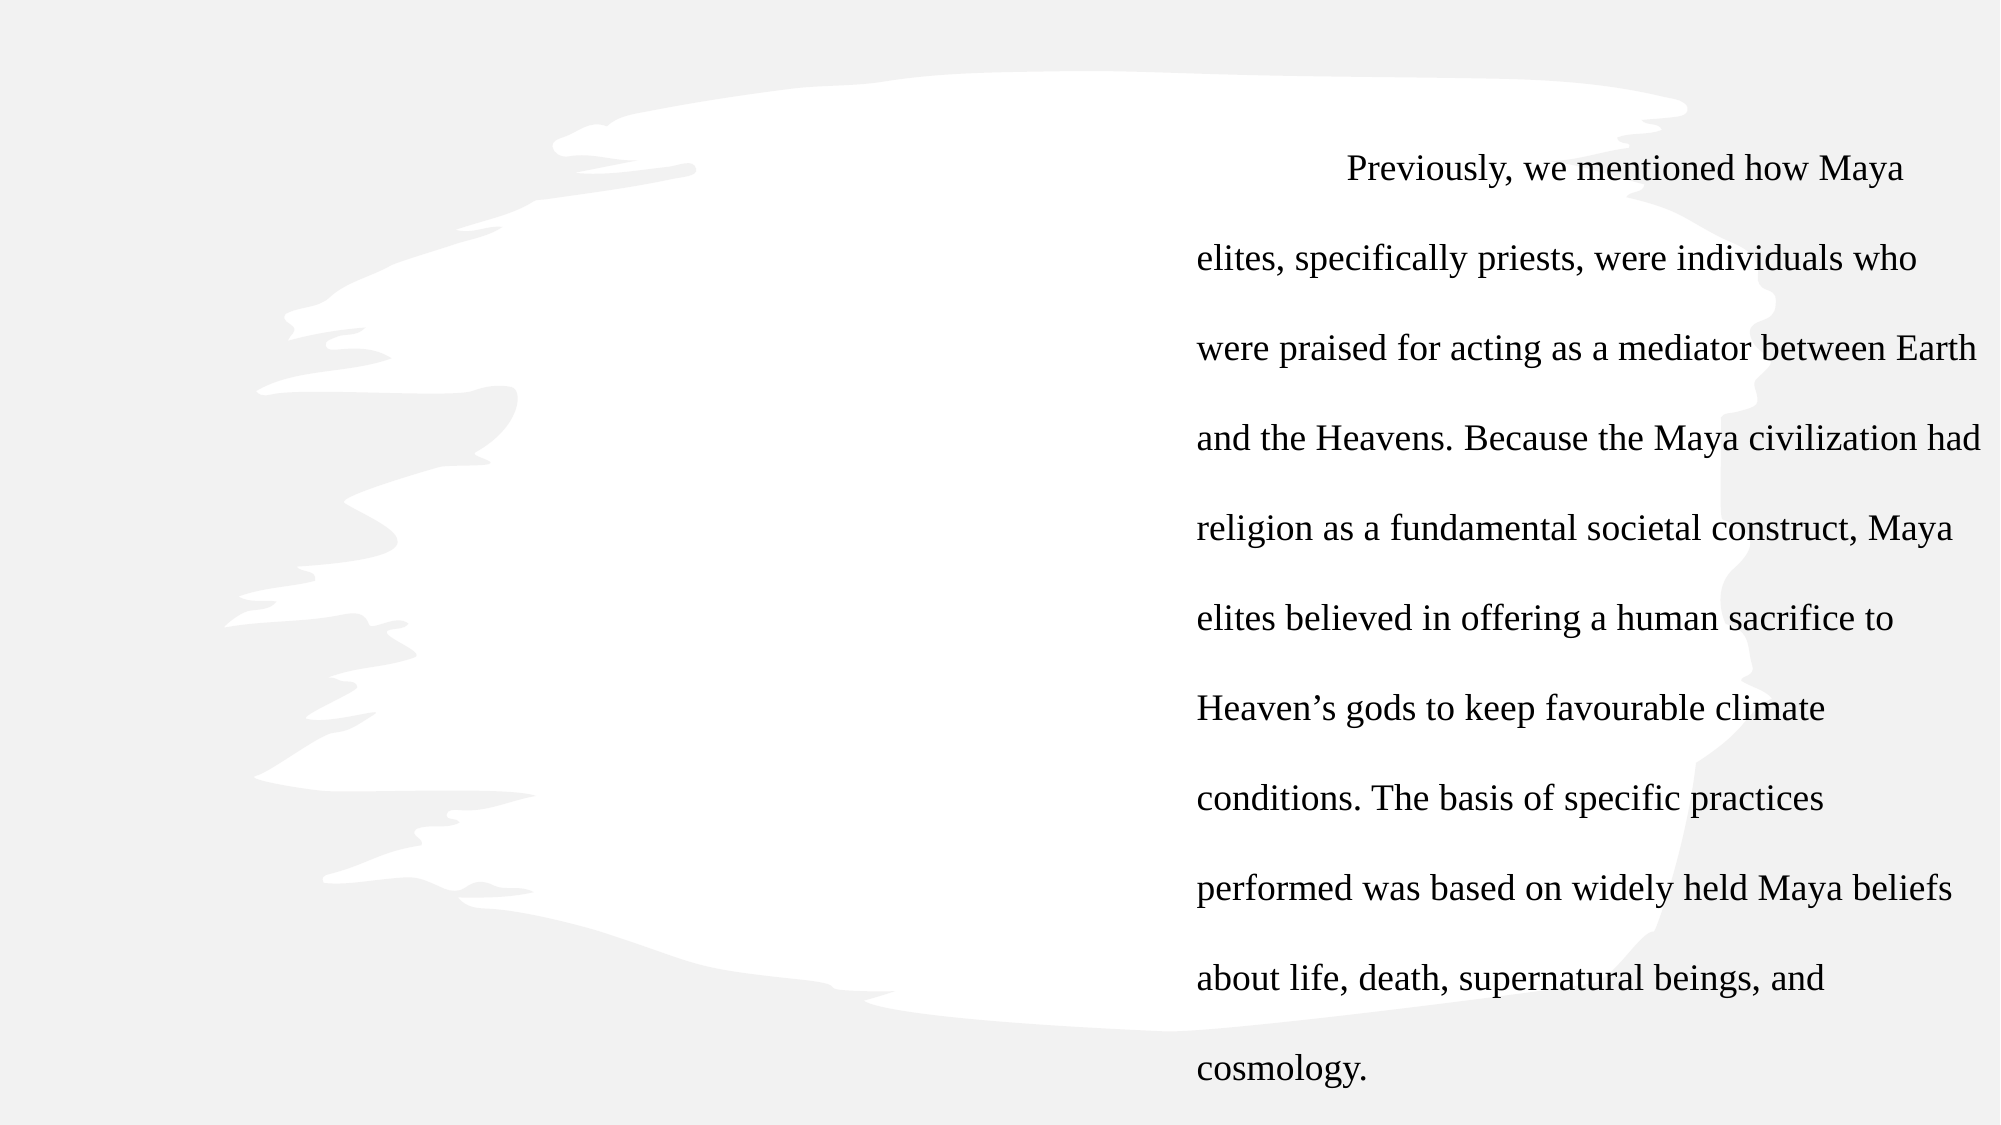

Previously, we mentioned how Maya elites, specifically priests, were individuals who were praised for acting as a mediator between Earth and the Heavens. Because the Maya civilization had religion as a fundamental societal construct, Maya elites believed in offering a human sacrifice to Heaven’s gods to keep favourable climate conditions. The basis of specific practices performed was based on widely held Maya beliefs about life, death, supernatural beings, and cosmology.